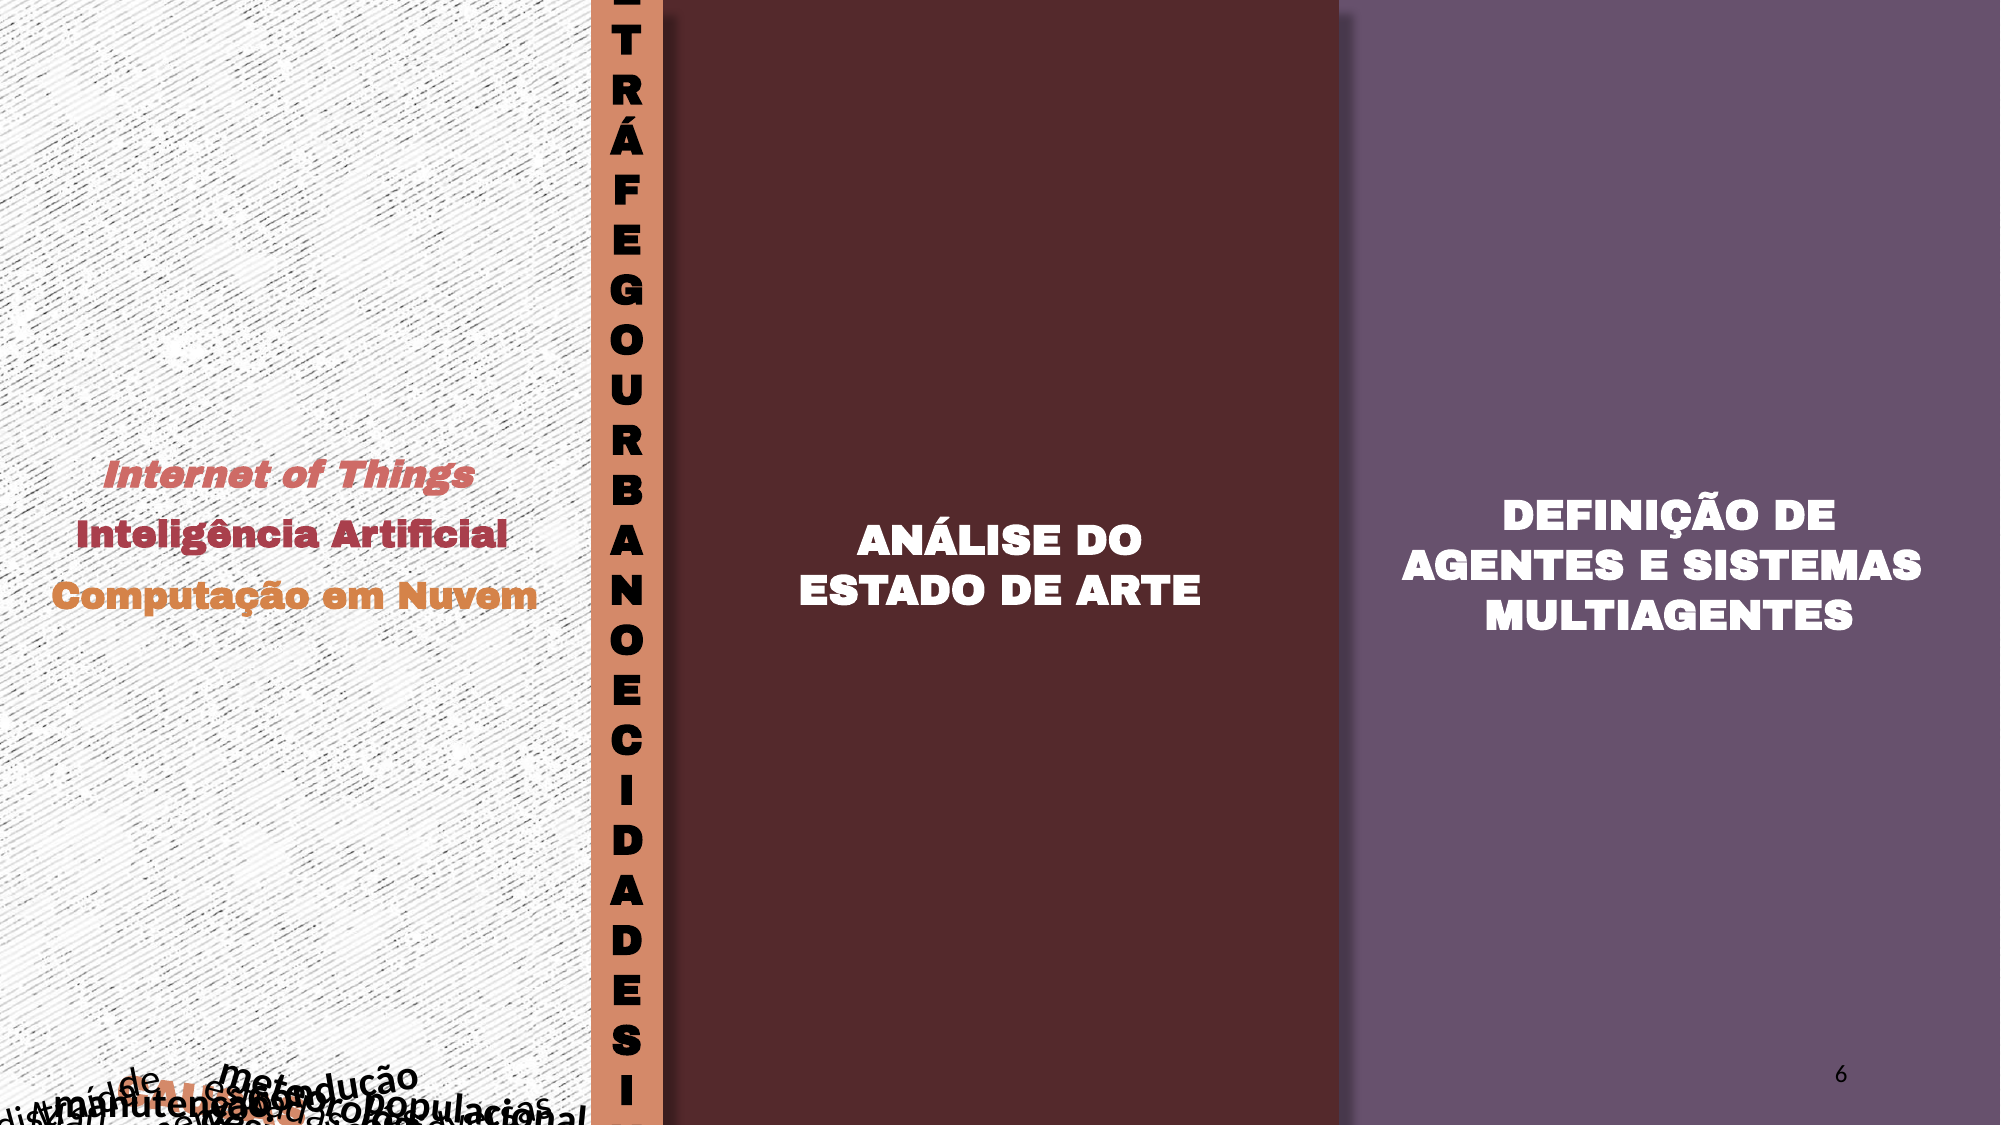

DEFINIÇÃO DE
TRÁFEGO URBANO
E CIDADES
INTELIGENTES
ANÁLISE DO
ESTADO DE ARTE
DEFINIÇÃO DE
AGENTES E SISTEMAS
MULTIAGENTES
Necessidade de um sistema que toma decisões por si próprio.

Internet of Things
Inteligência Artificial
Computação em Nuvem
6
de
Condução
CAUSAS
estradas
manutenção
meteorológicas
distraída
e
populacional
Adversas
Mau
Aumento
design
condições